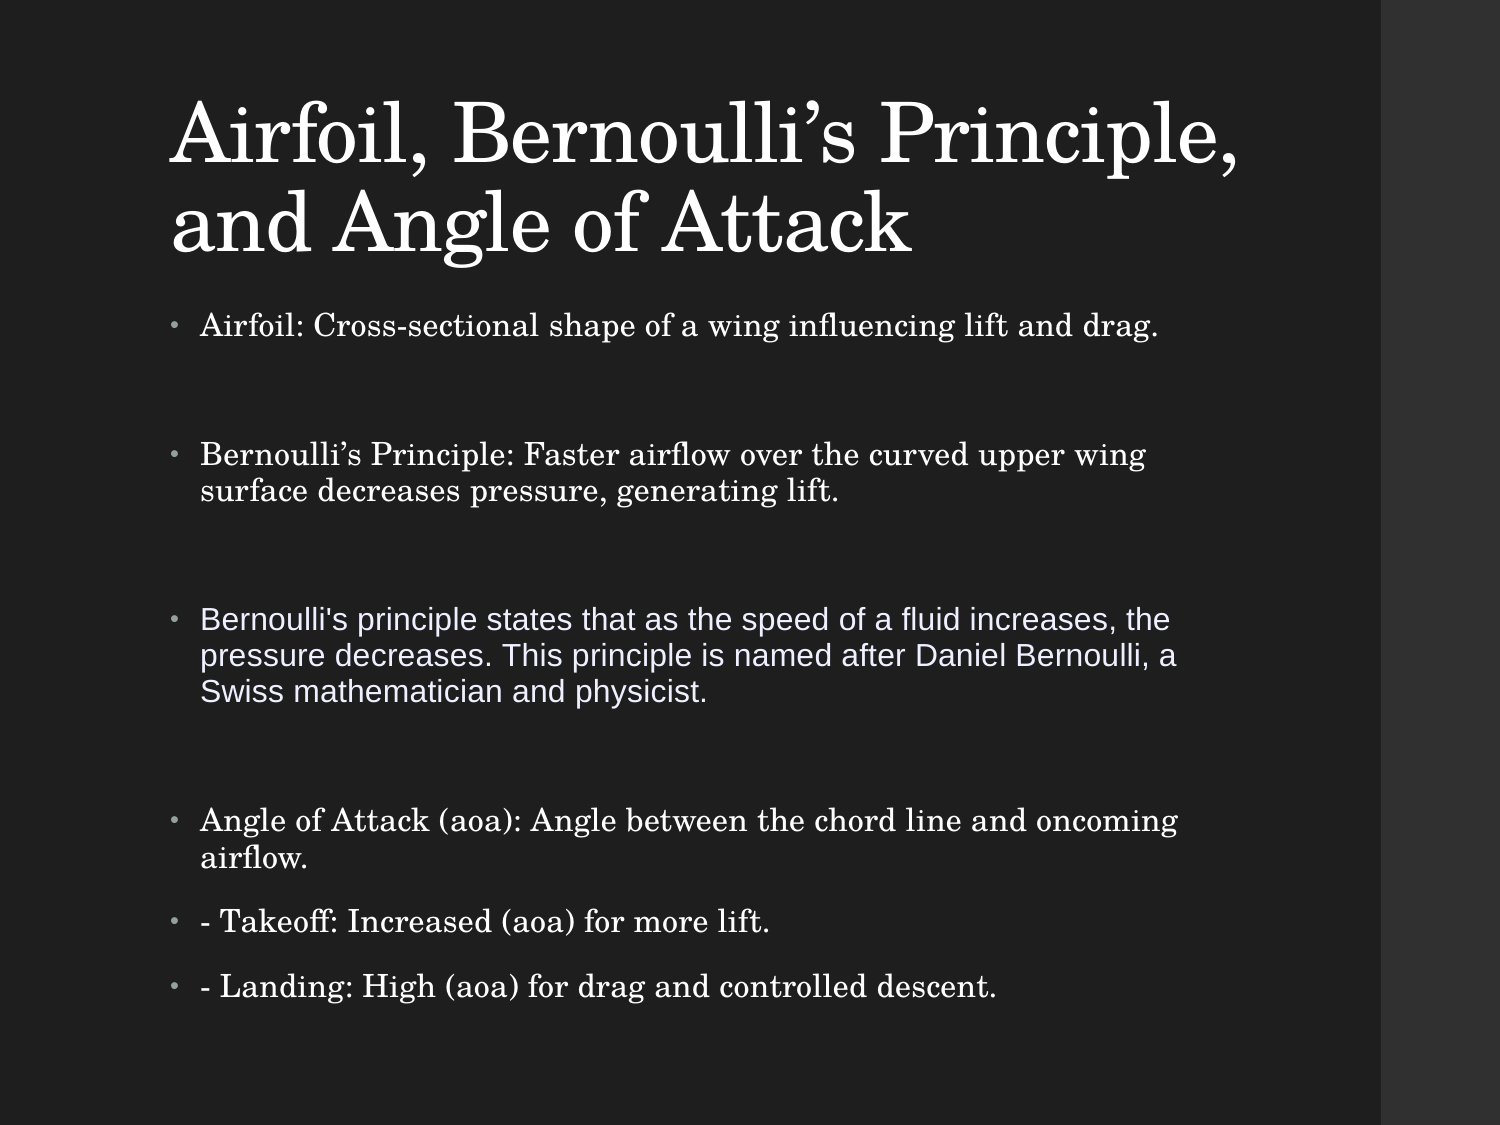

# Airfoil, Bernoulli’s Principle, and Angle of Attack
Airfoil: Cross-sectional shape of a wing influencing lift and drag.

Bernoulli’s Principle: Faster airflow over the curved upper wing surface decreases pressure, generating lift.

Bernoulli's principle states that as the speed of a fluid increases, the pressure decreases. This principle is named after Daniel Bernoulli, a Swiss mathematician and physicist.

Angle of Attack (aoa): Angle between the chord line and oncoming airflow.
- Takeoff: Increased (aoa) for more lift.
- Landing: High (aoa) for drag and controlled descent.